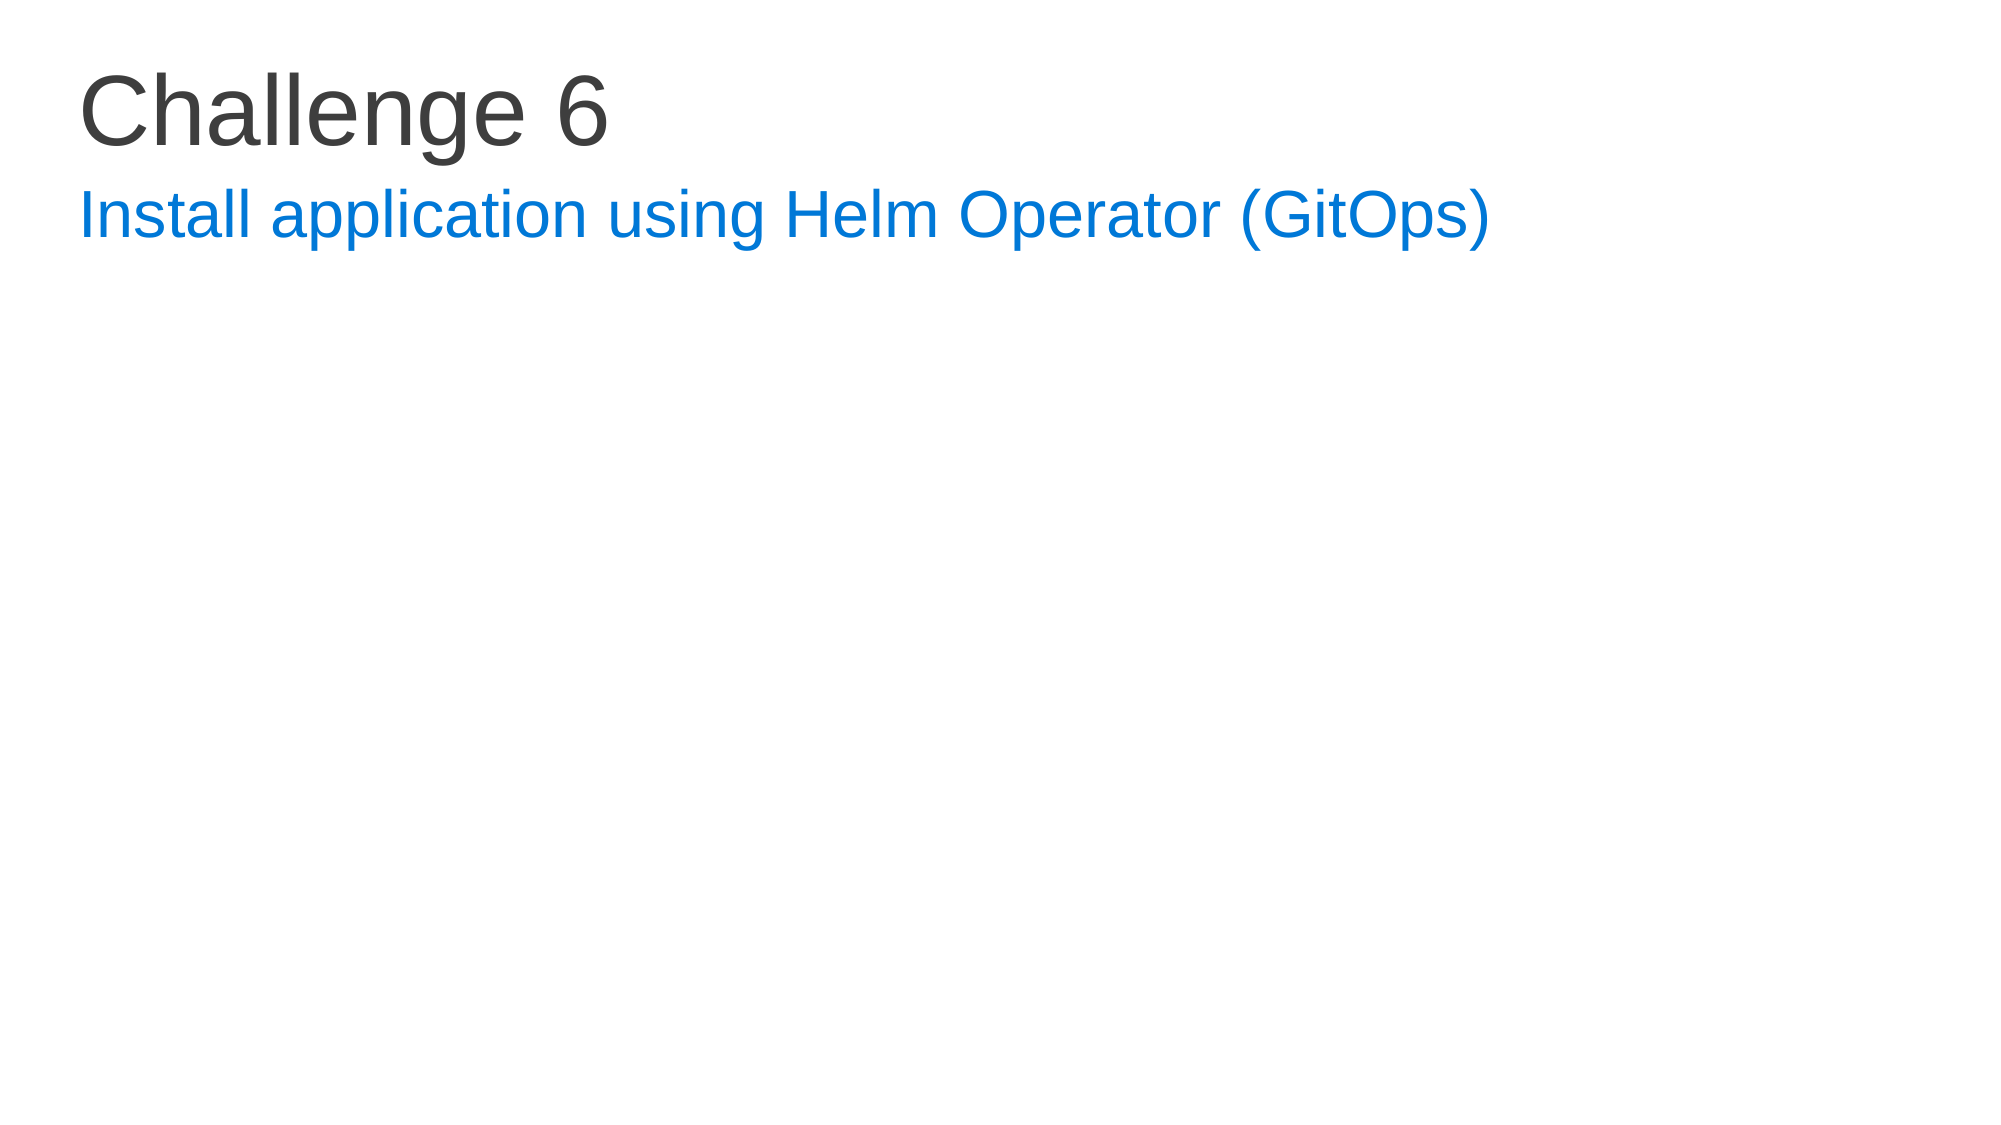

Challenge 6
Install application using Helm Operator (GitOps)